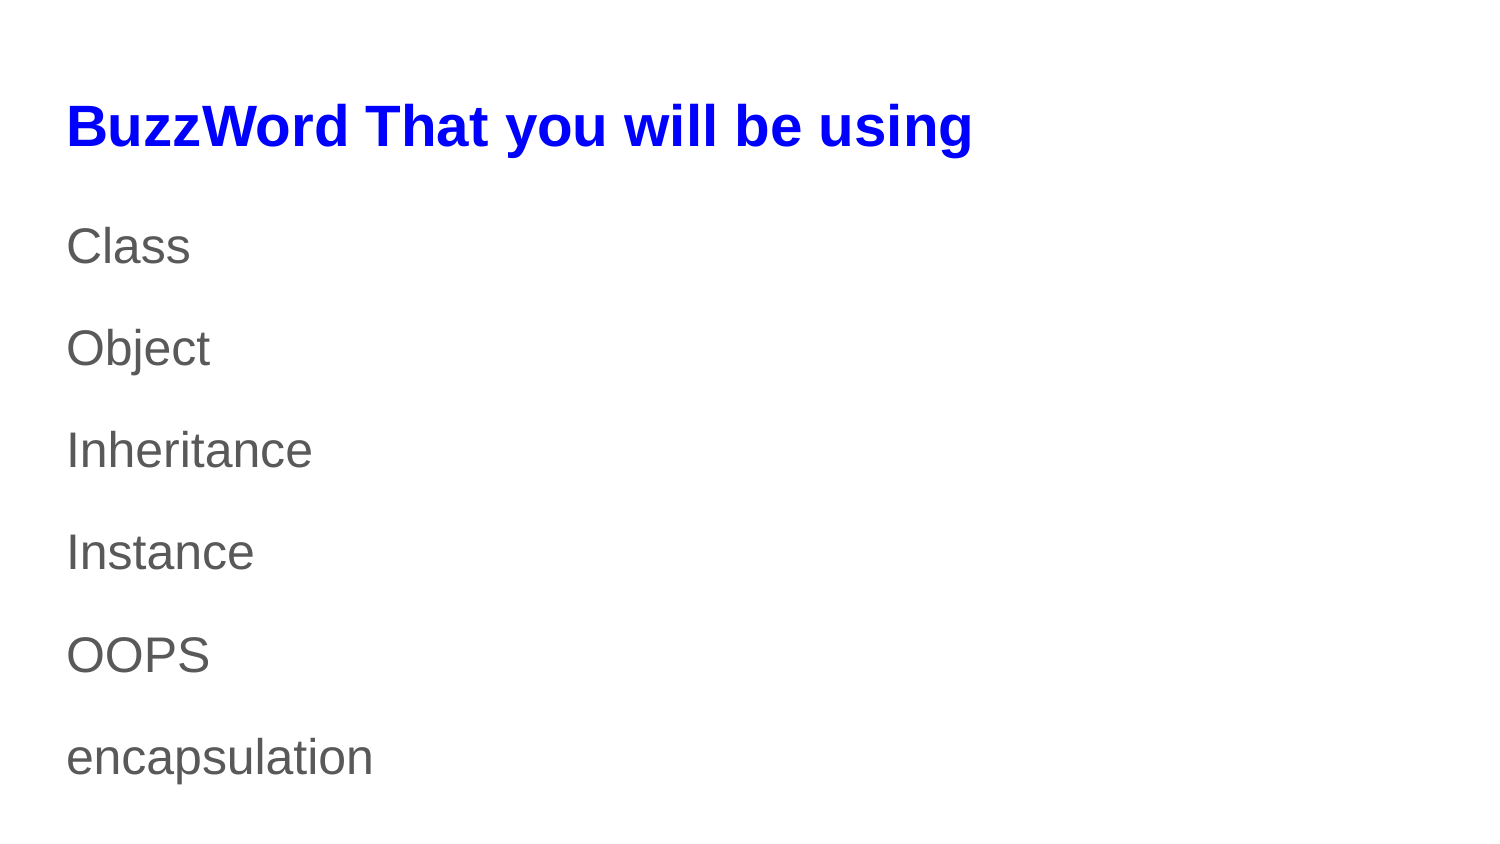

# BuzzWord That you will be using
Class
Object
Inheritance
Instance
OOPS
encapsulation